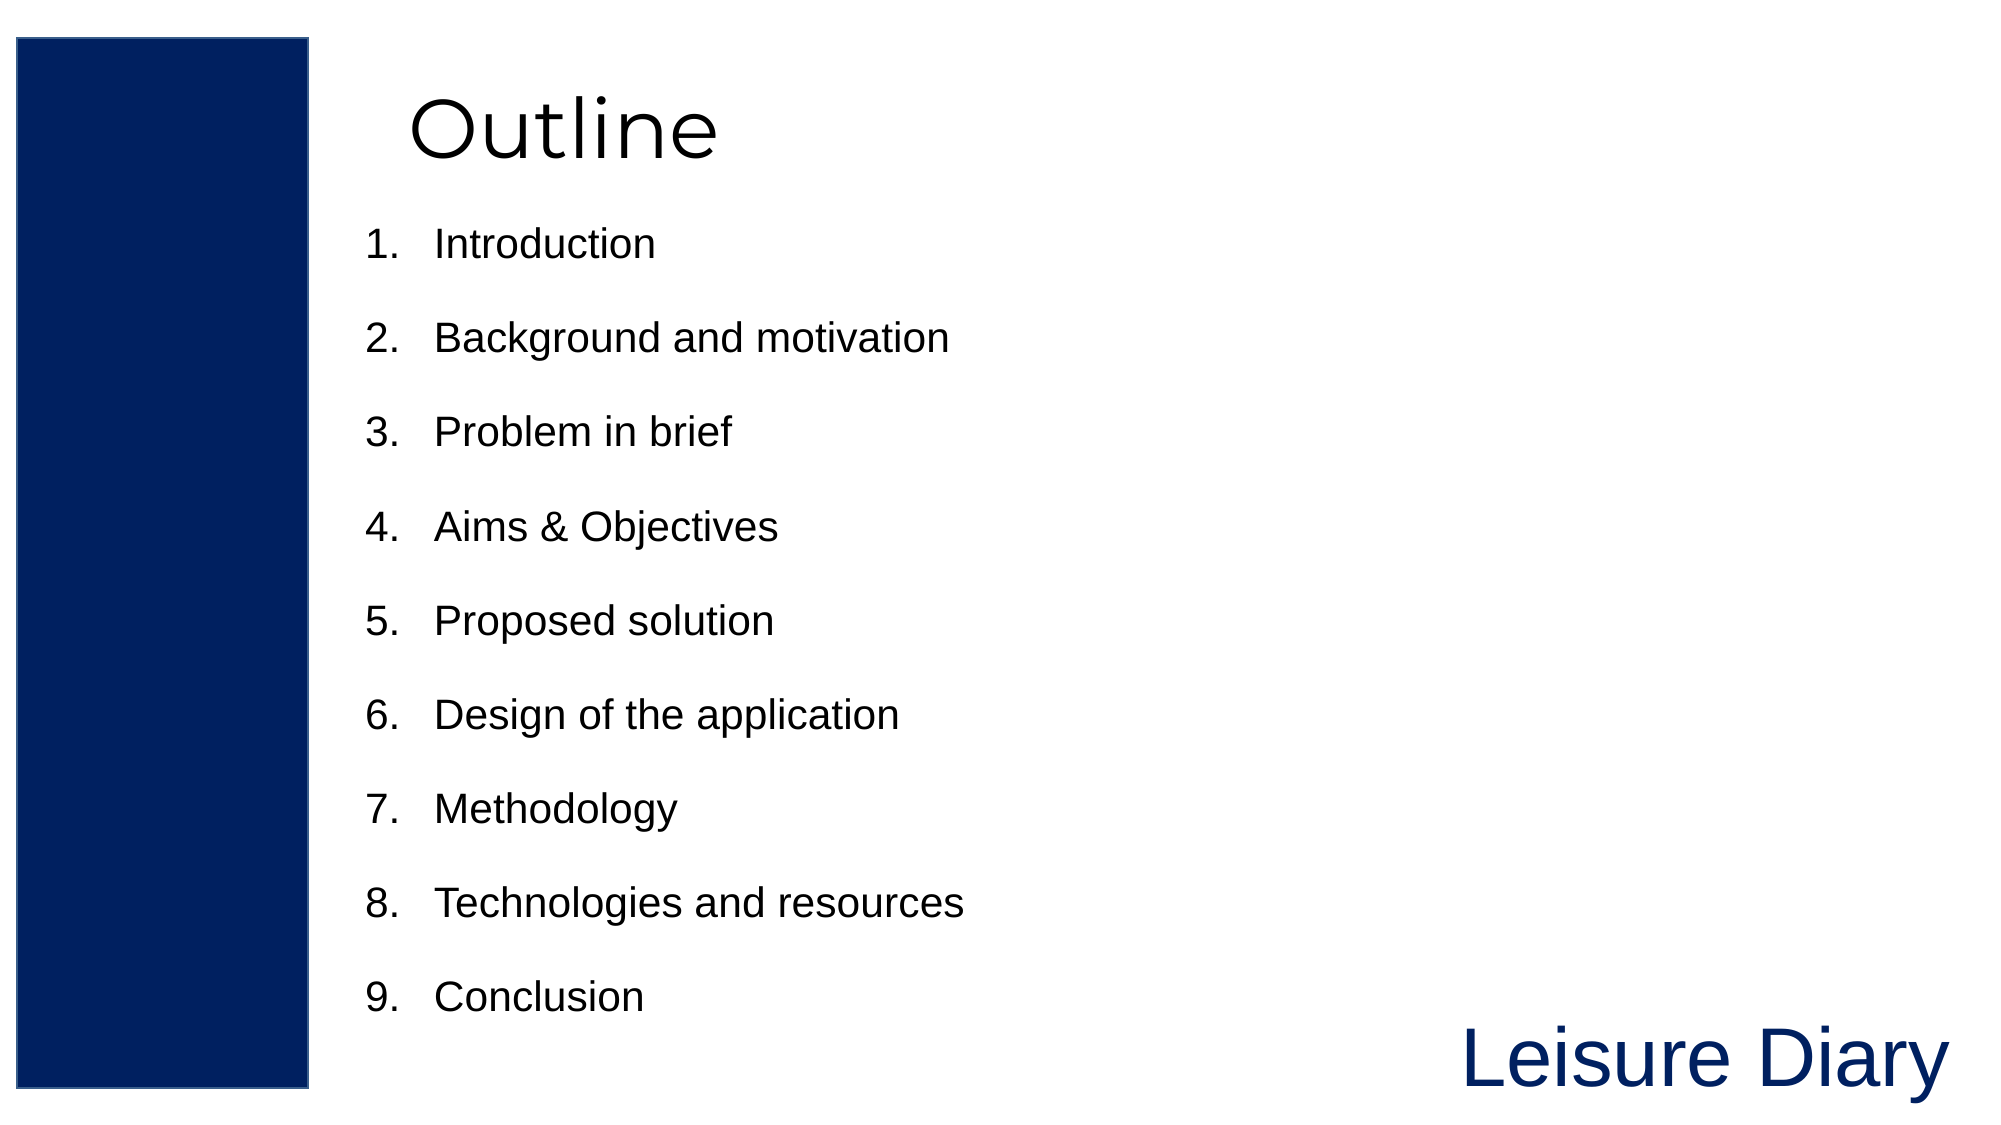

# Outline

Introduction
Background and motivation
Problem in brief
Aims & Objectives
Proposed solution
Design of the application
Methodology
Technologies and resources
Conclusion

Leisure Diary